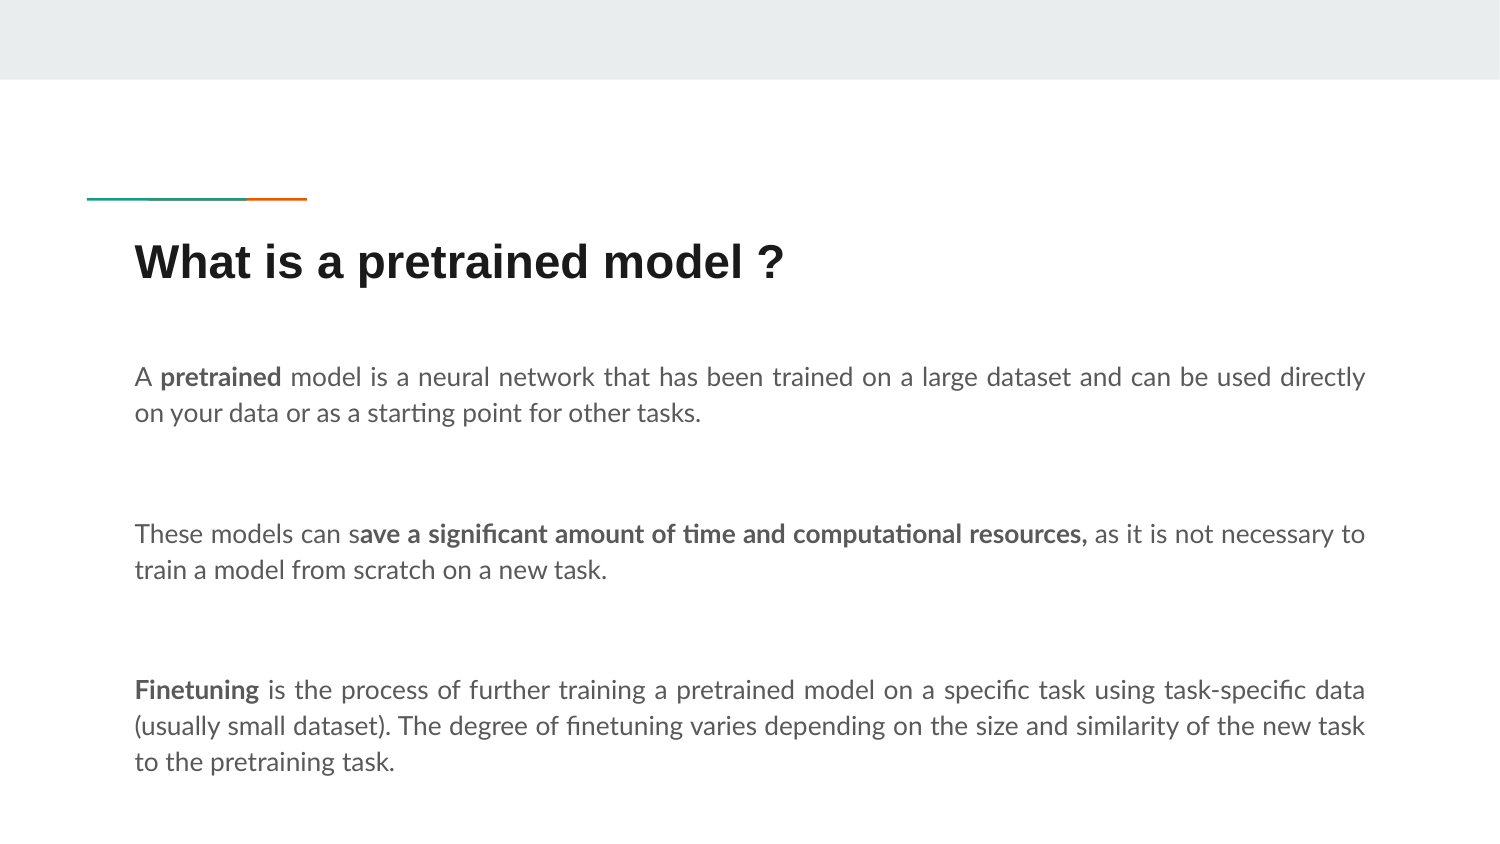

# What is a pretrained model ?
A pretrained model is a neural network that has been trained on a large dataset and can be used directly on your data or as a starting point for other tasks.

These models can save a significant amount of time and computational resources, as it is not necessary to train a model from scratch on a new task.

Finetuning is the process of further training a pretrained model on a specific task using task-specific data (usually small dataset). The degree of finetuning varies depending on the size and similarity of the new task to the pretraining task.